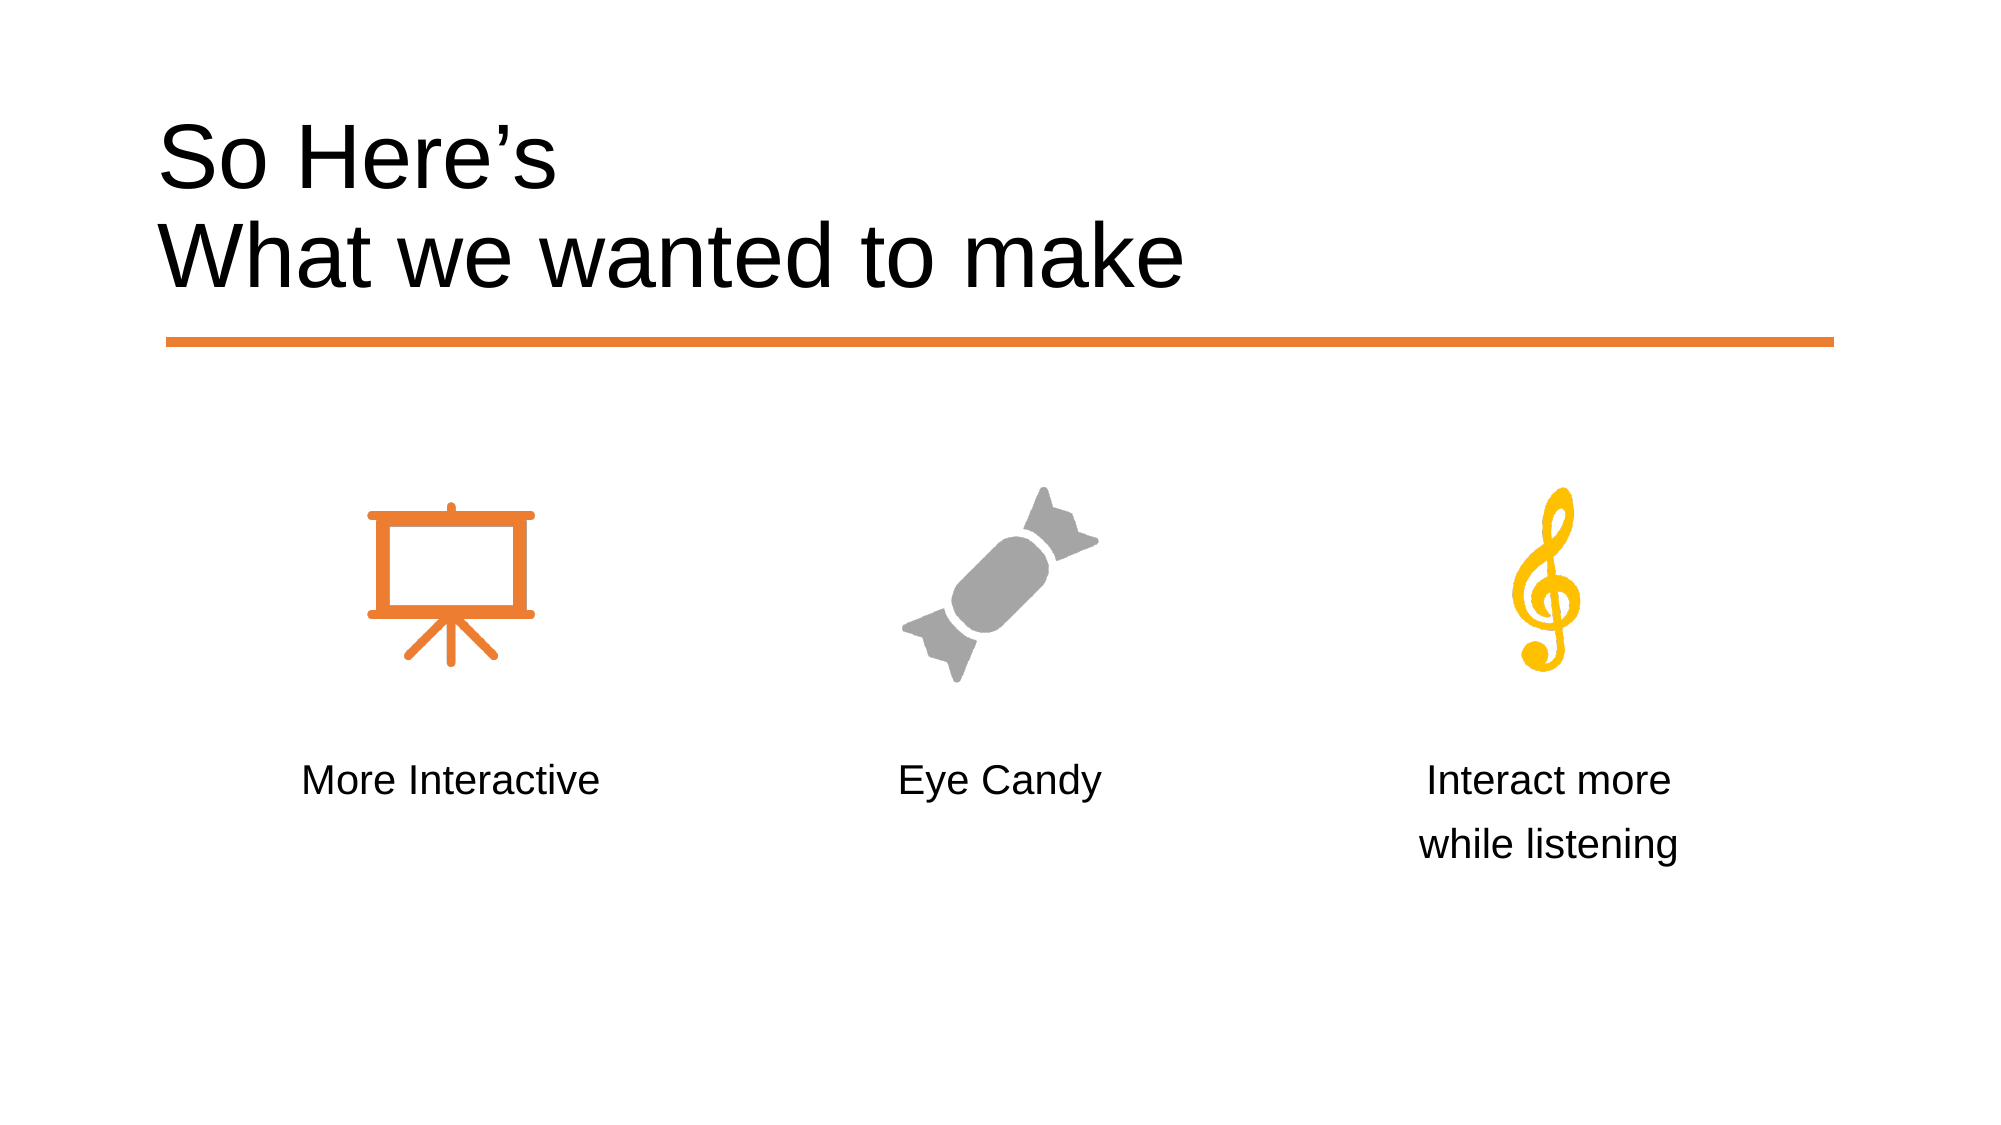

# So Here’s What we wanted to make

More Interactive
Eye Candy
Interact more
while listening